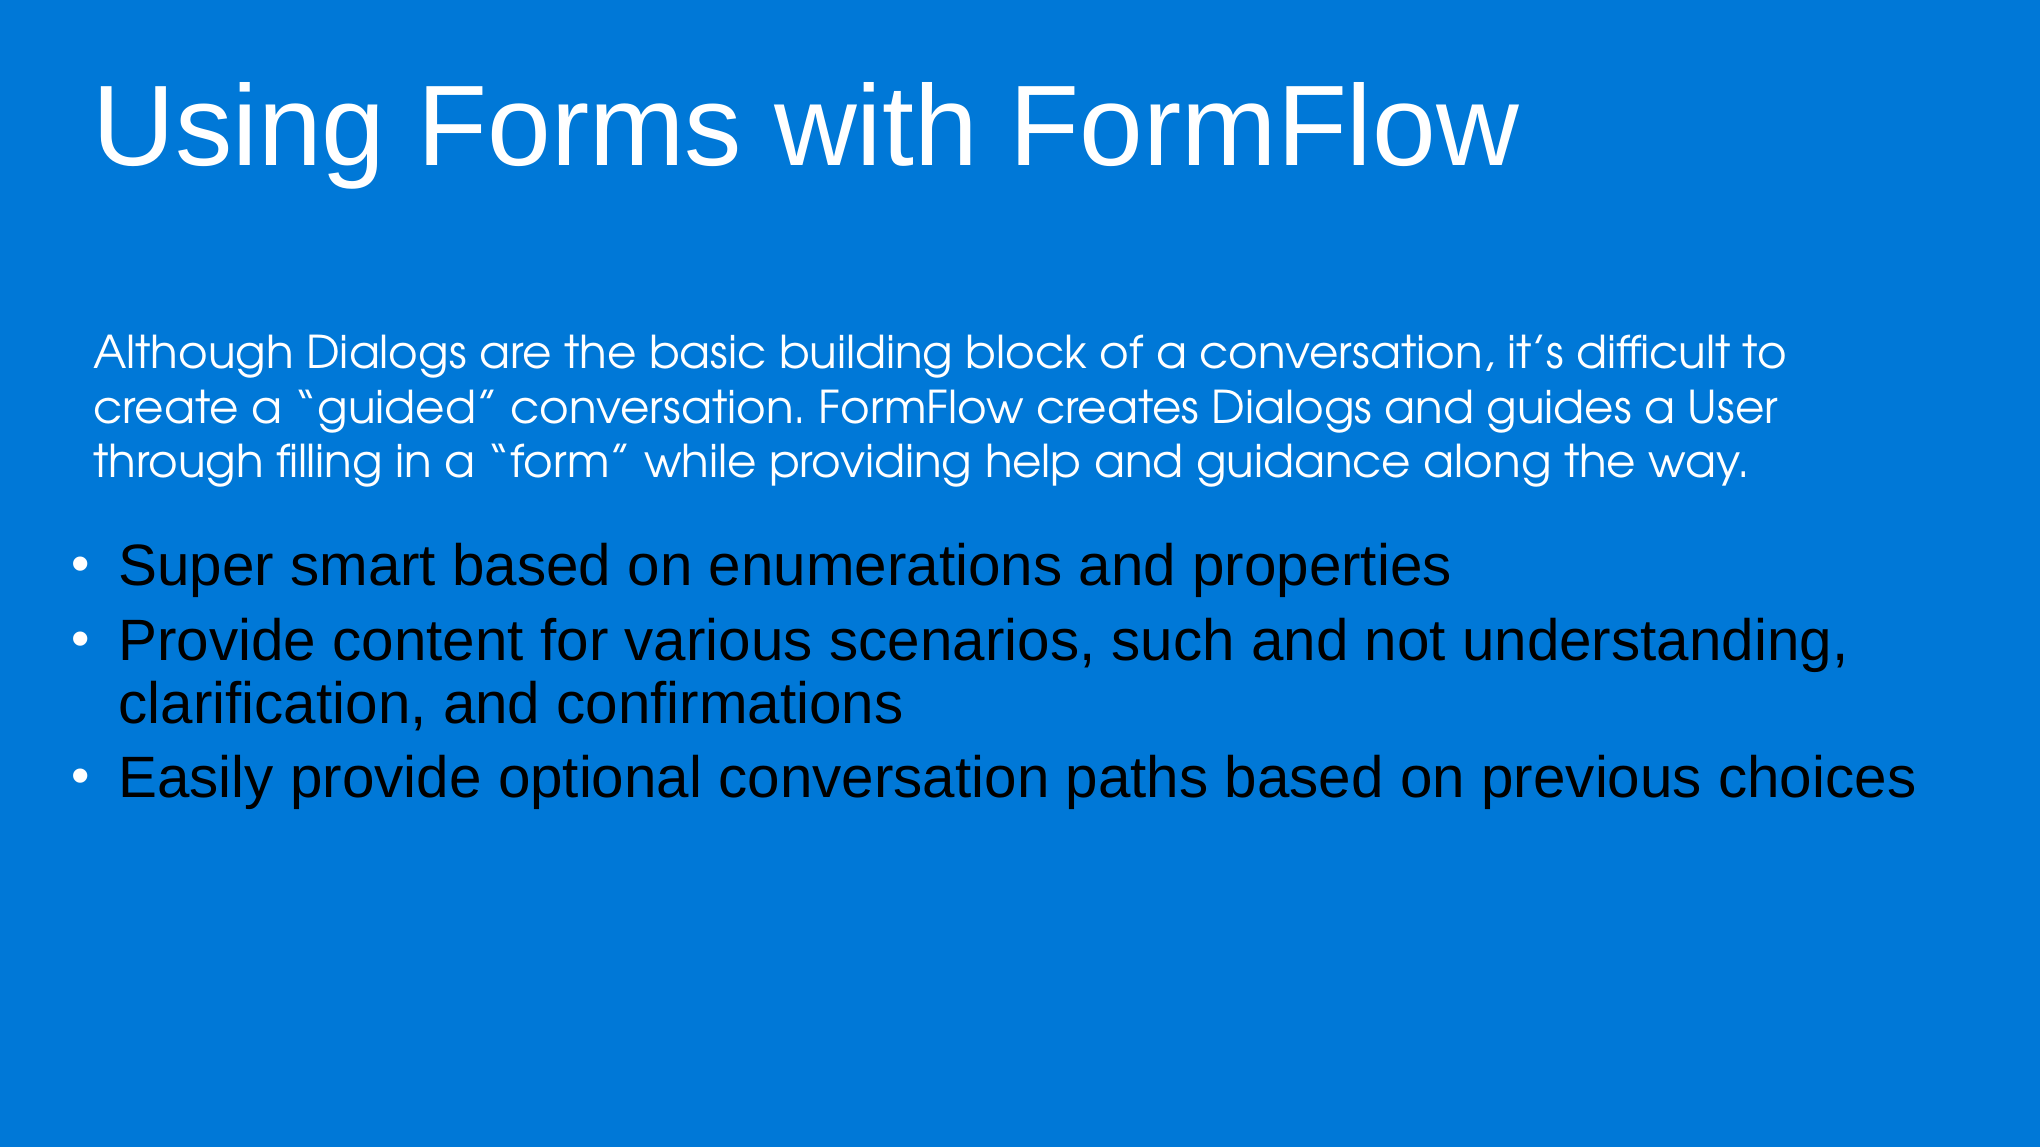

Using Forms with FormFlow
Although Dialogs are the basic building block of a conversation, it’s difficult to create a “guided” conversation. FormFlow creates Dialogs and guides a User through filling in a “form” while providing help and guidance along the way.
Super smart based on enumerations and properties
Provide content for various scenarios, such and not understanding, clarification, and confirmations
Easily provide optional conversation paths based on previous choices